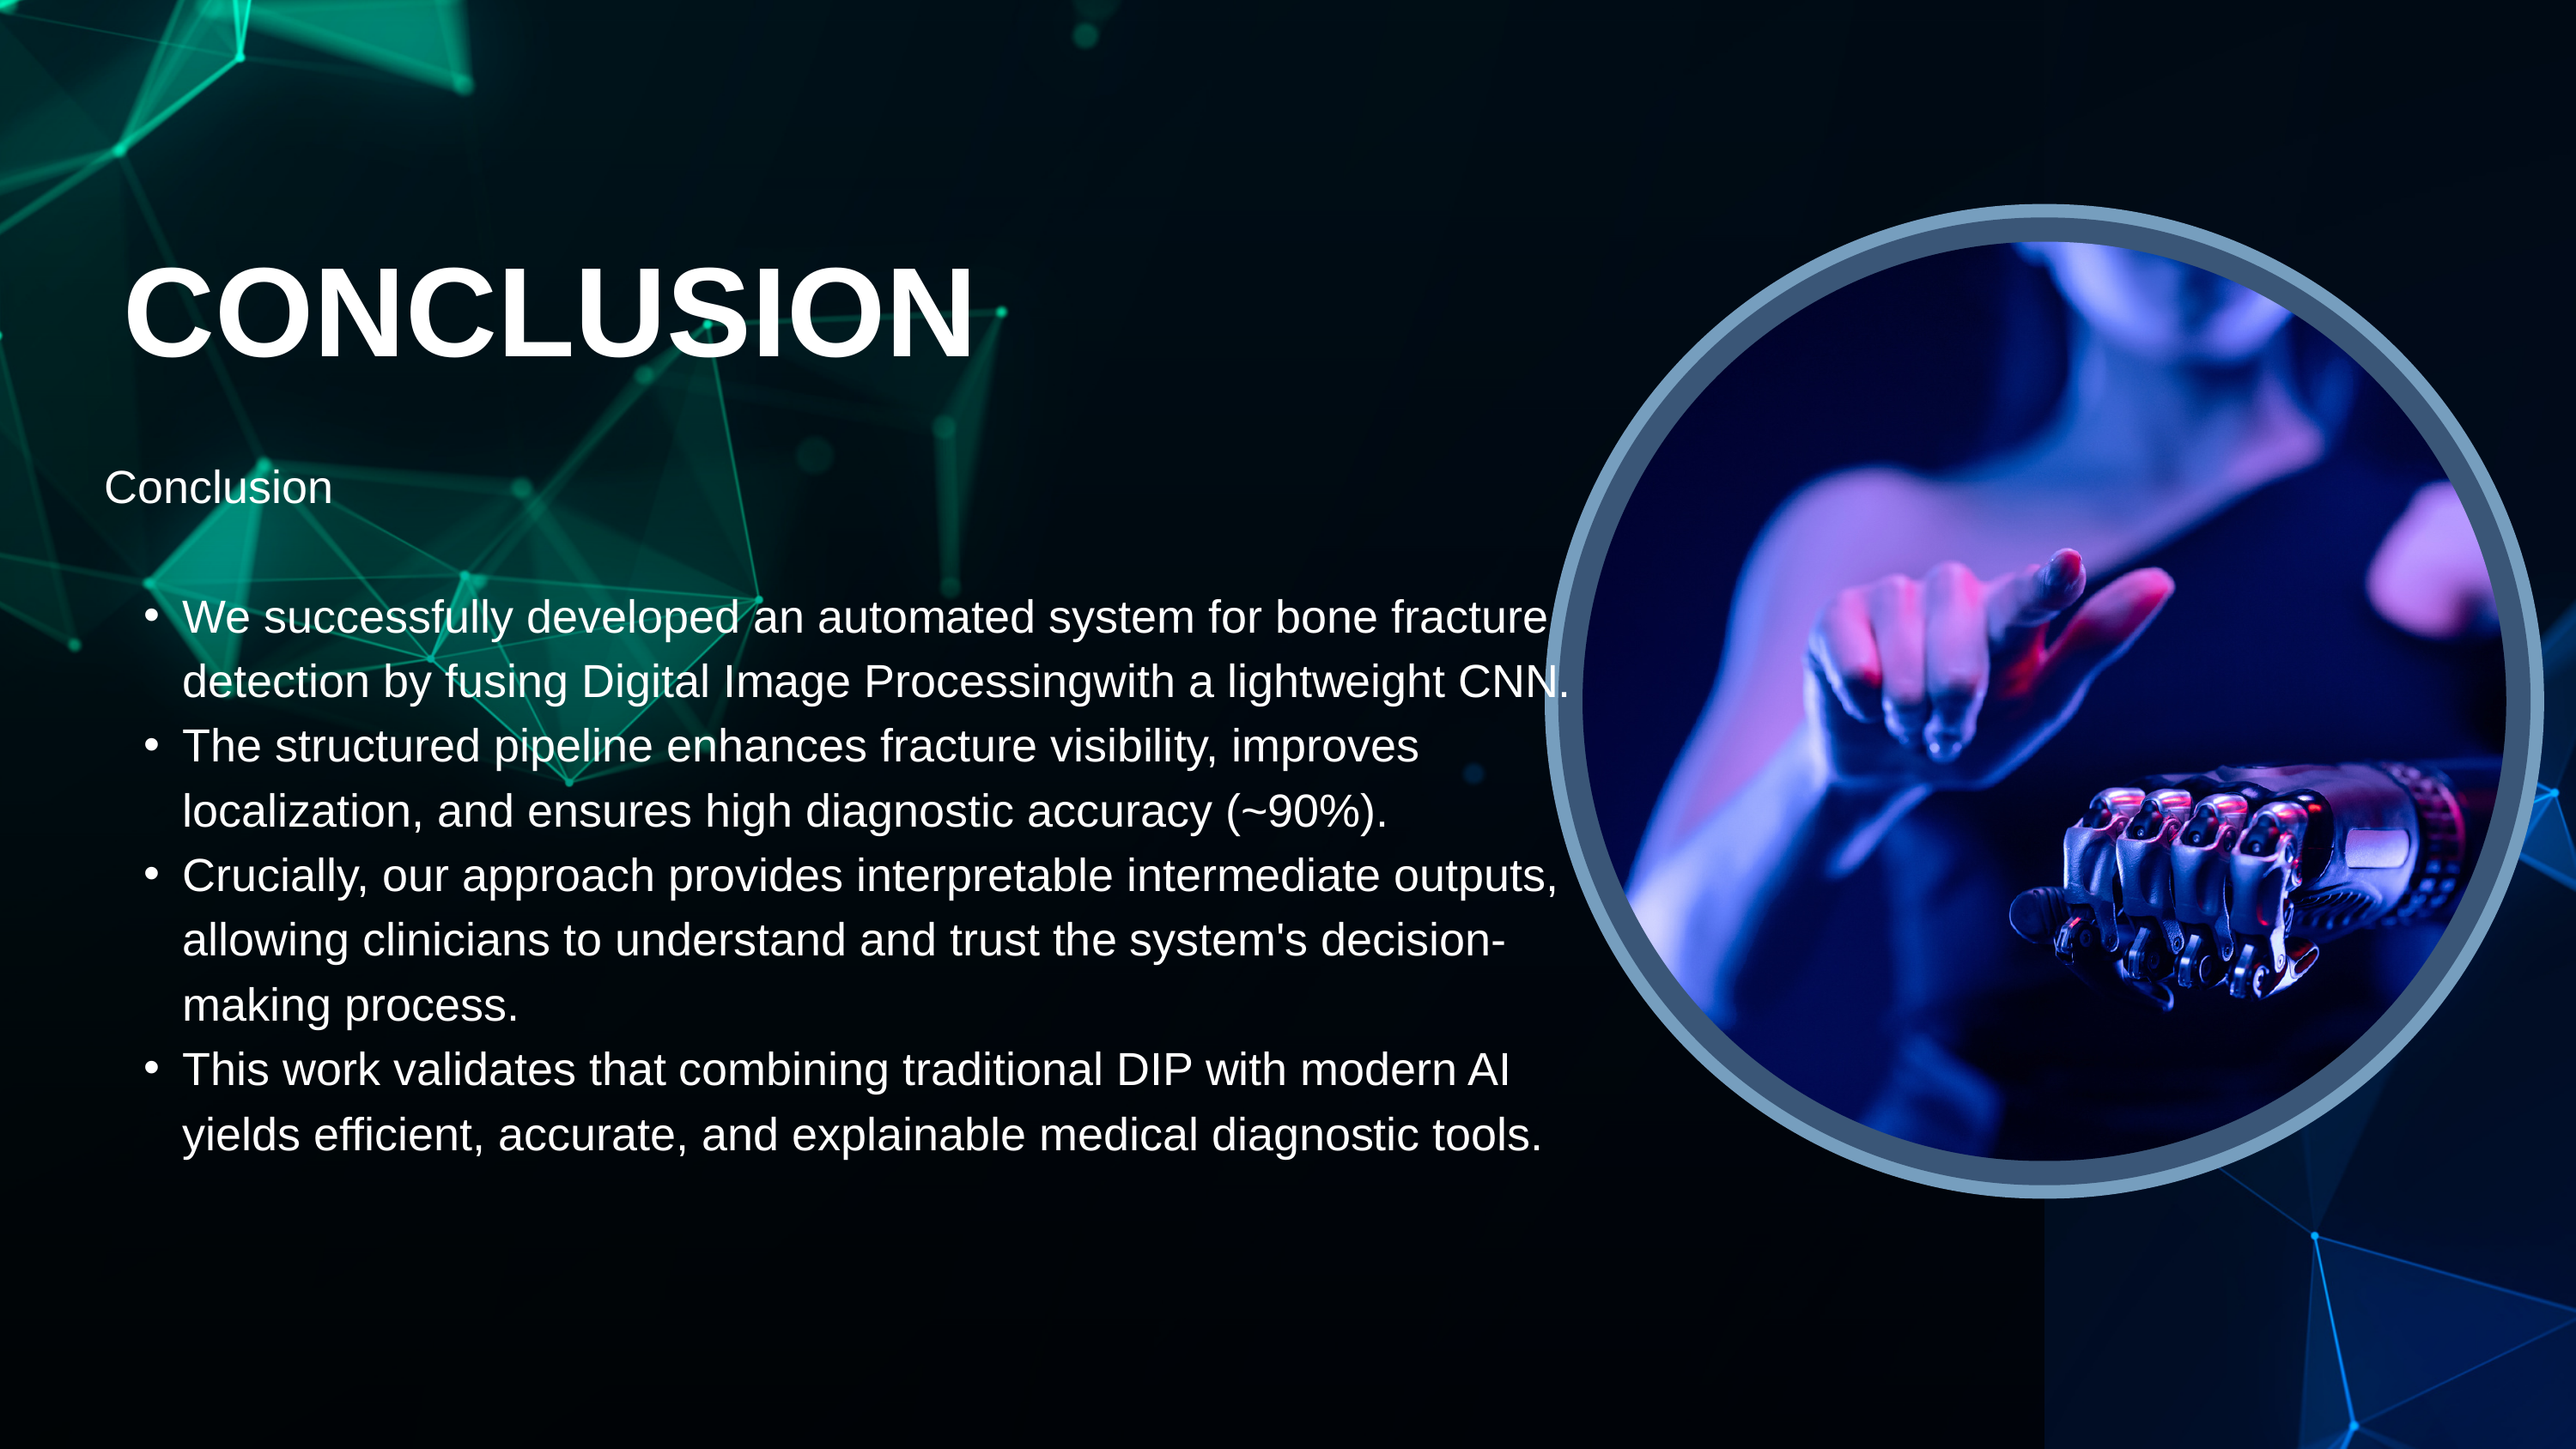

CONCLUSION
Conclusion

We successfully developed an automated system for bone fracture detection by fusing Digital Image Processingwith a lightweight CNN.
The structured pipeline enhances fracture visibility, improves localization, and ensures high diagnostic accuracy (~90%).
Crucially, our approach provides interpretable intermediate outputs, allowing clinicians to understand and trust the system's decision-making process.
This work validates that combining traditional DIP with modern AI yields efficient, accurate, and explainable medical diagnostic tools.